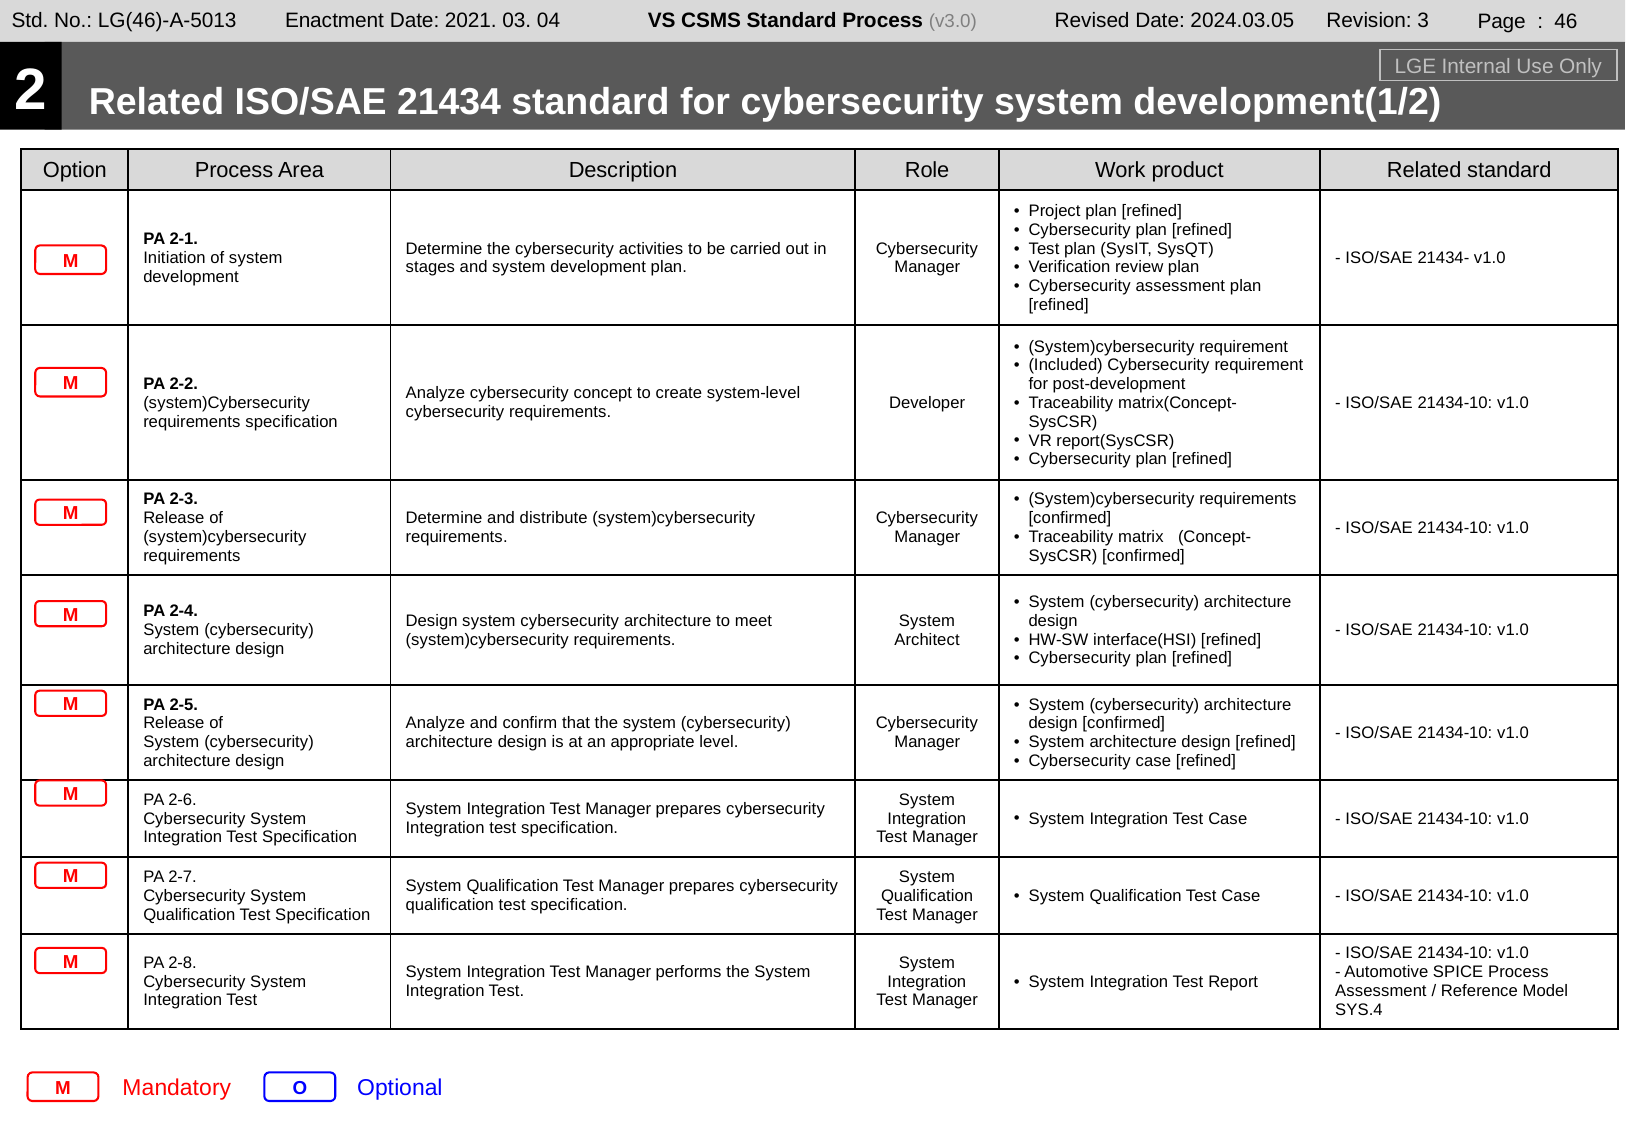

Page  :  46
2
Related ISO/SAE 21434 standard for cybersecurity system development(1/2)
LGE Internal Use Only
| Option | Process Area | Description | Role | Work product | Related standard |
| --- | --- | --- | --- | --- | --- |
|  | PA 2-1. Initiation of system development | Determine the cybersecurity activities to be carried out in stages and system development plan. | Cybersecurity Manager | Project plan [refined] Cybersecurity plan [refined] Test plan (SysIT, SysQT) Verification review plan Cybersecurity assessment plan [refined] | - ISO/SAE 21434- v1.0 |
|  | PA 2-2. (system)Cybersecurity requirements specification | Analyze cybersecurity concept to create system-level cybersecurity requirements. | Developer | (System)cybersecurity requirement (Included) Cybersecurity requirement for post-development Traceability matrix(Concept-SysCSR) VR report(SysCSR) Cybersecurity plan [refined] | - ISO/SAE 21434-10: v1.0 |
|  | PA 2-3. Release of (system)cybersecurity requirements | Determine and distribute (system)cybersecurity requirements. | Cybersecurity Manager | (System)cybersecurity requirements [confirmed] Traceability matrix (Concept-SysCSR) [confirmed] | - ISO/SAE 21434-10: v1.0 |
|  | PA 2-4. System (cybersecurity) architecture design | Design system cybersecurity architecture to meet (system)cybersecurity requirements. | System Architect | System (cybersecurity) architecture design HW-SW interface(HSI) [refined] Cybersecurity plan [refined] | - ISO/SAE 21434-10: v1.0 |
|  | PA 2-5. Release of System (cybersecurity) architecture design | Analyze and confirm that the system (cybersecurity) architecture design is at an appropriate level. | Cybersecurity Manager | System (cybersecurity) architecture design [confirmed] System architecture design [refined] Cybersecurity case [refined] | - ISO/SAE 21434-10: v1.0 |
|  | PA 2-6. Cybersecurity System Integration Test Specification | System Integration Test Manager prepares cybersecurity Integration test specification. | System Integration Test Manager | System Integration Test Case | - ISO/SAE 21434-10: v1.0 |
|  | PA 2-7. Cybersecurity System Qualification Test Specification | System Qualification Test Manager prepares cybersecurity qualification test specification. | System Qualification Test Manager | System Qualification Test Case | - ISO/SAE 21434-10: v1.0 |
|  | PA 2-8. Cybersecurity System Integration Test | System Integration Test Manager performs the System Integration Test. | System Integration Test Manager | System Integration Test Report | - ISO/SAE 21434-10: v1.0 - Automotive SPICE Process Assessment / Reference Model SYS.4 |
M
M
M
M
M
M
M
M
Mandatory
Optional
M
O